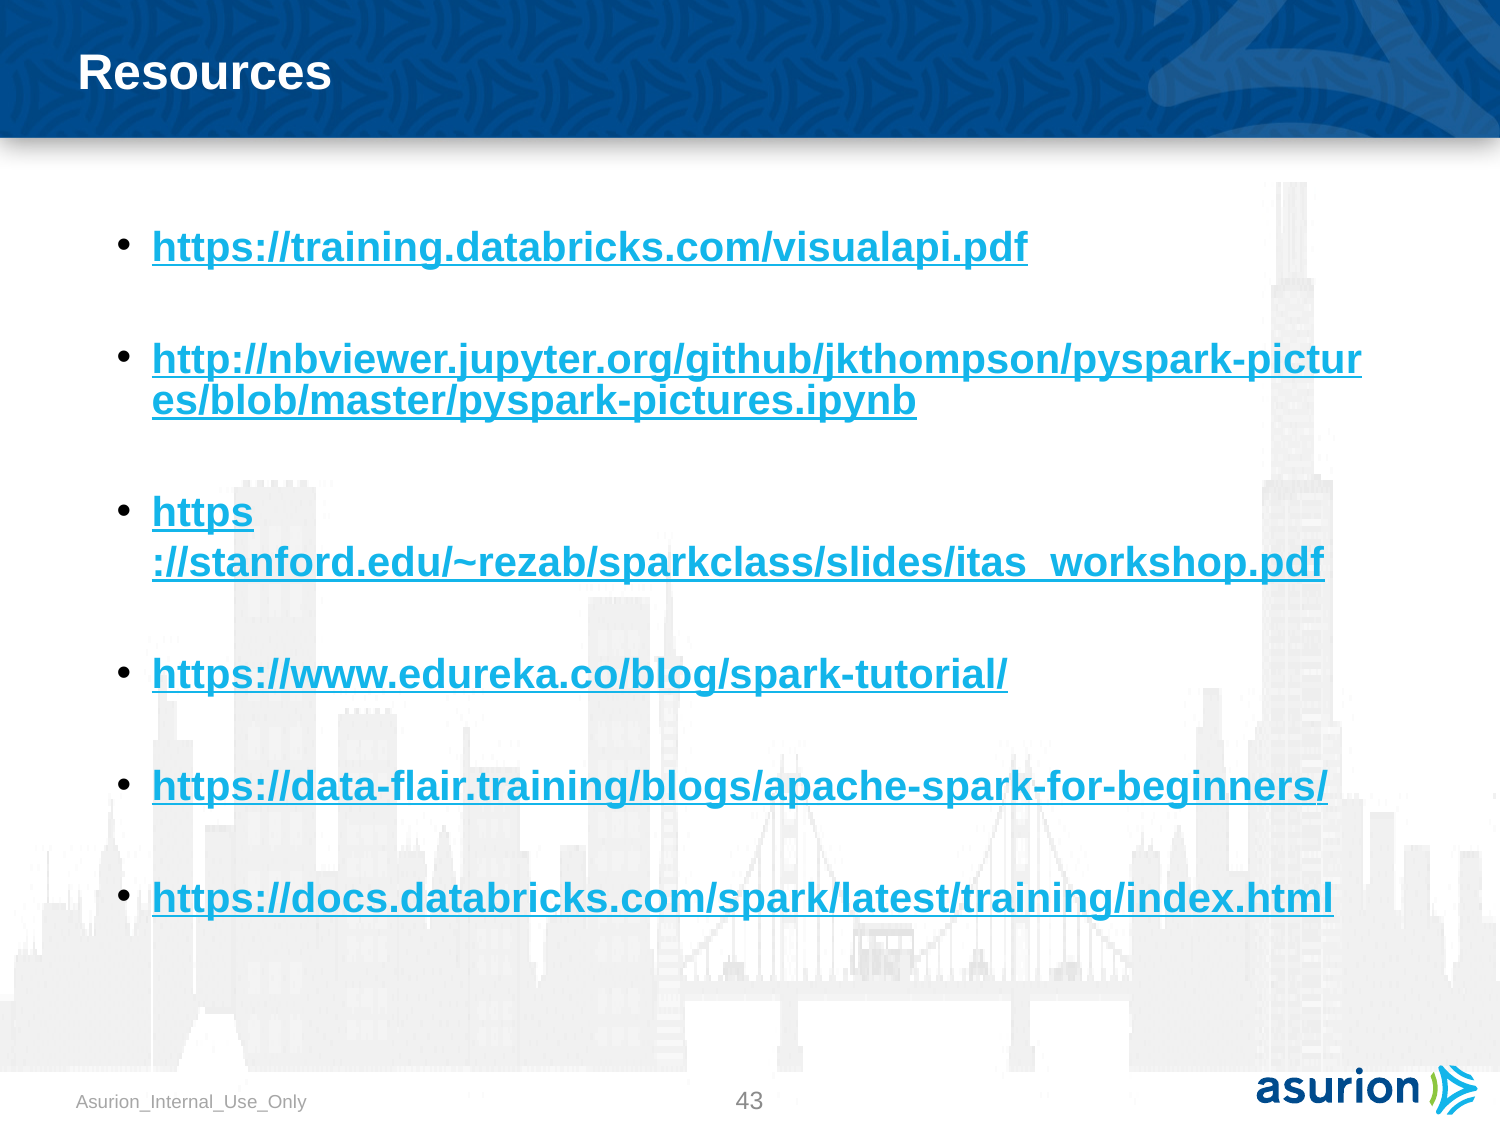

# Resources
https://training.databricks.com/visualapi.pdf

http://nbviewer.jupyter.org/github/jkthompson/pyspark-pictures/blob/master/pyspark-pictures.ipynb

https://stanford.edu/~rezab/sparkclass/slides/itas_workshop.pdf

https://www.edureka.co/blog/spark-tutorial/

https://data-flair.training/blogs/apache-spark-for-beginners/

https://docs.databricks.com/spark/latest/training/index.html